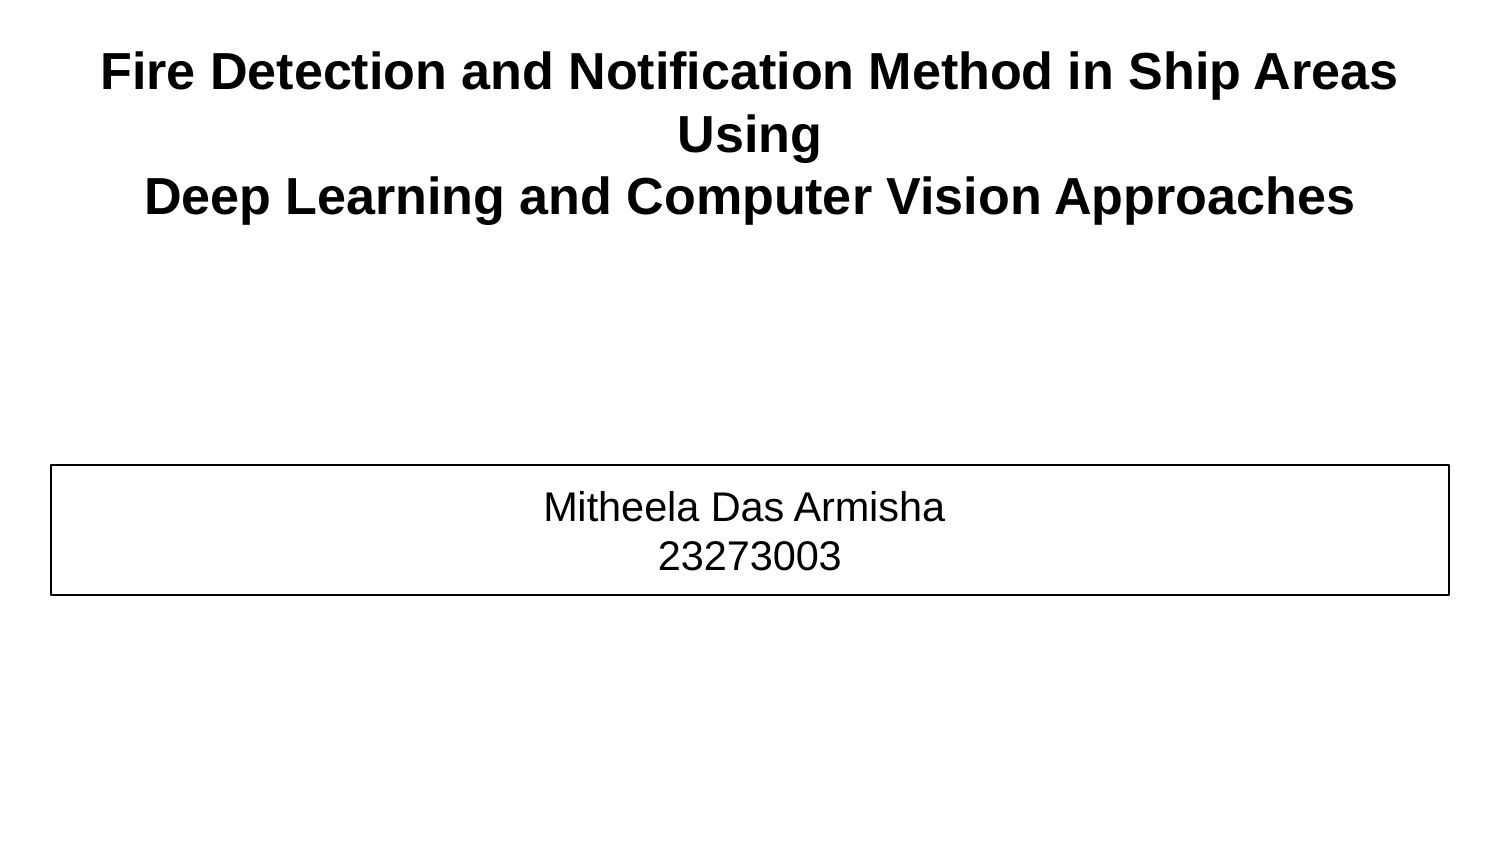

# Fire Detection and Notification Method in Ship Areas Using
Deep Learning and Computer Vision Approaches

Mitheela Das Armisha
23273003